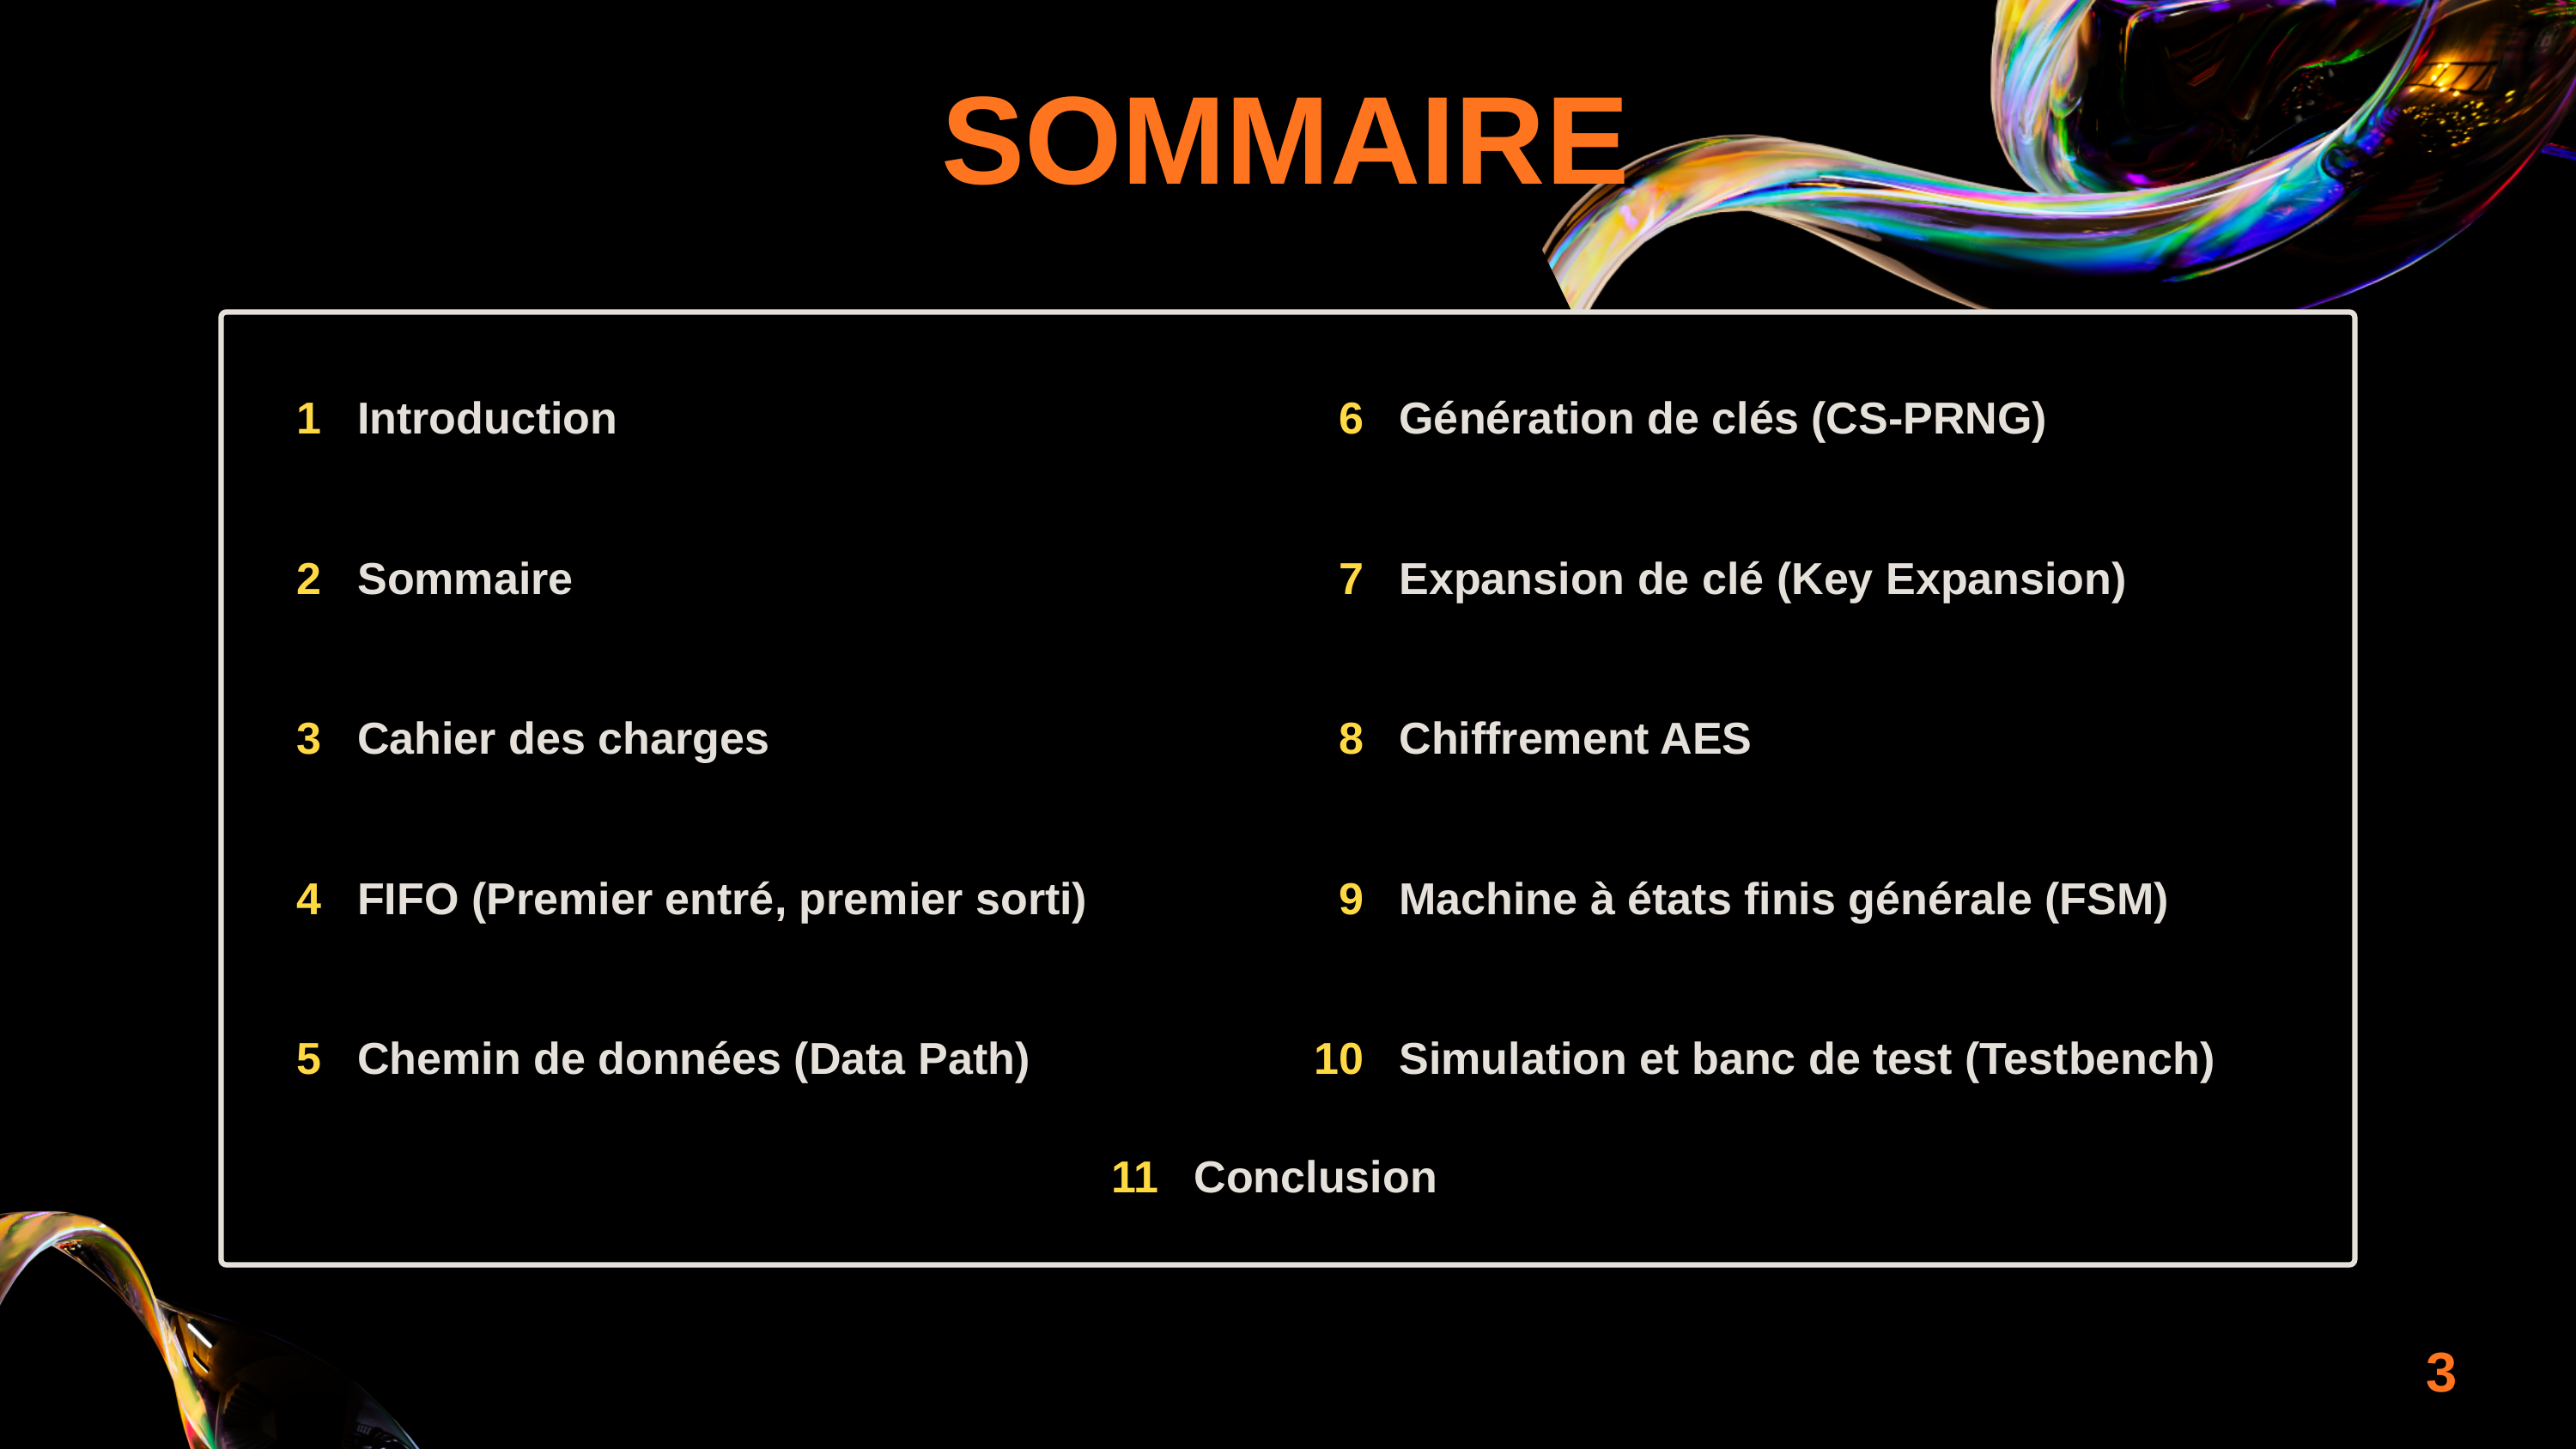

SOMMAIRE

1
Introduction
6
Génération de clés (CS-PRNG)
2
Sommaire
7
Expansion de clé (Key Expansion)
3
Cahier des charges
8
Chiffrement AES
4
FIFO (Premier entré, premier sorti)
9
Machine à états finis générale (FSM)
5
Chemin de données (Data Path)
10
Simulation et banc de test (Testbench)
11
Conclusion

3